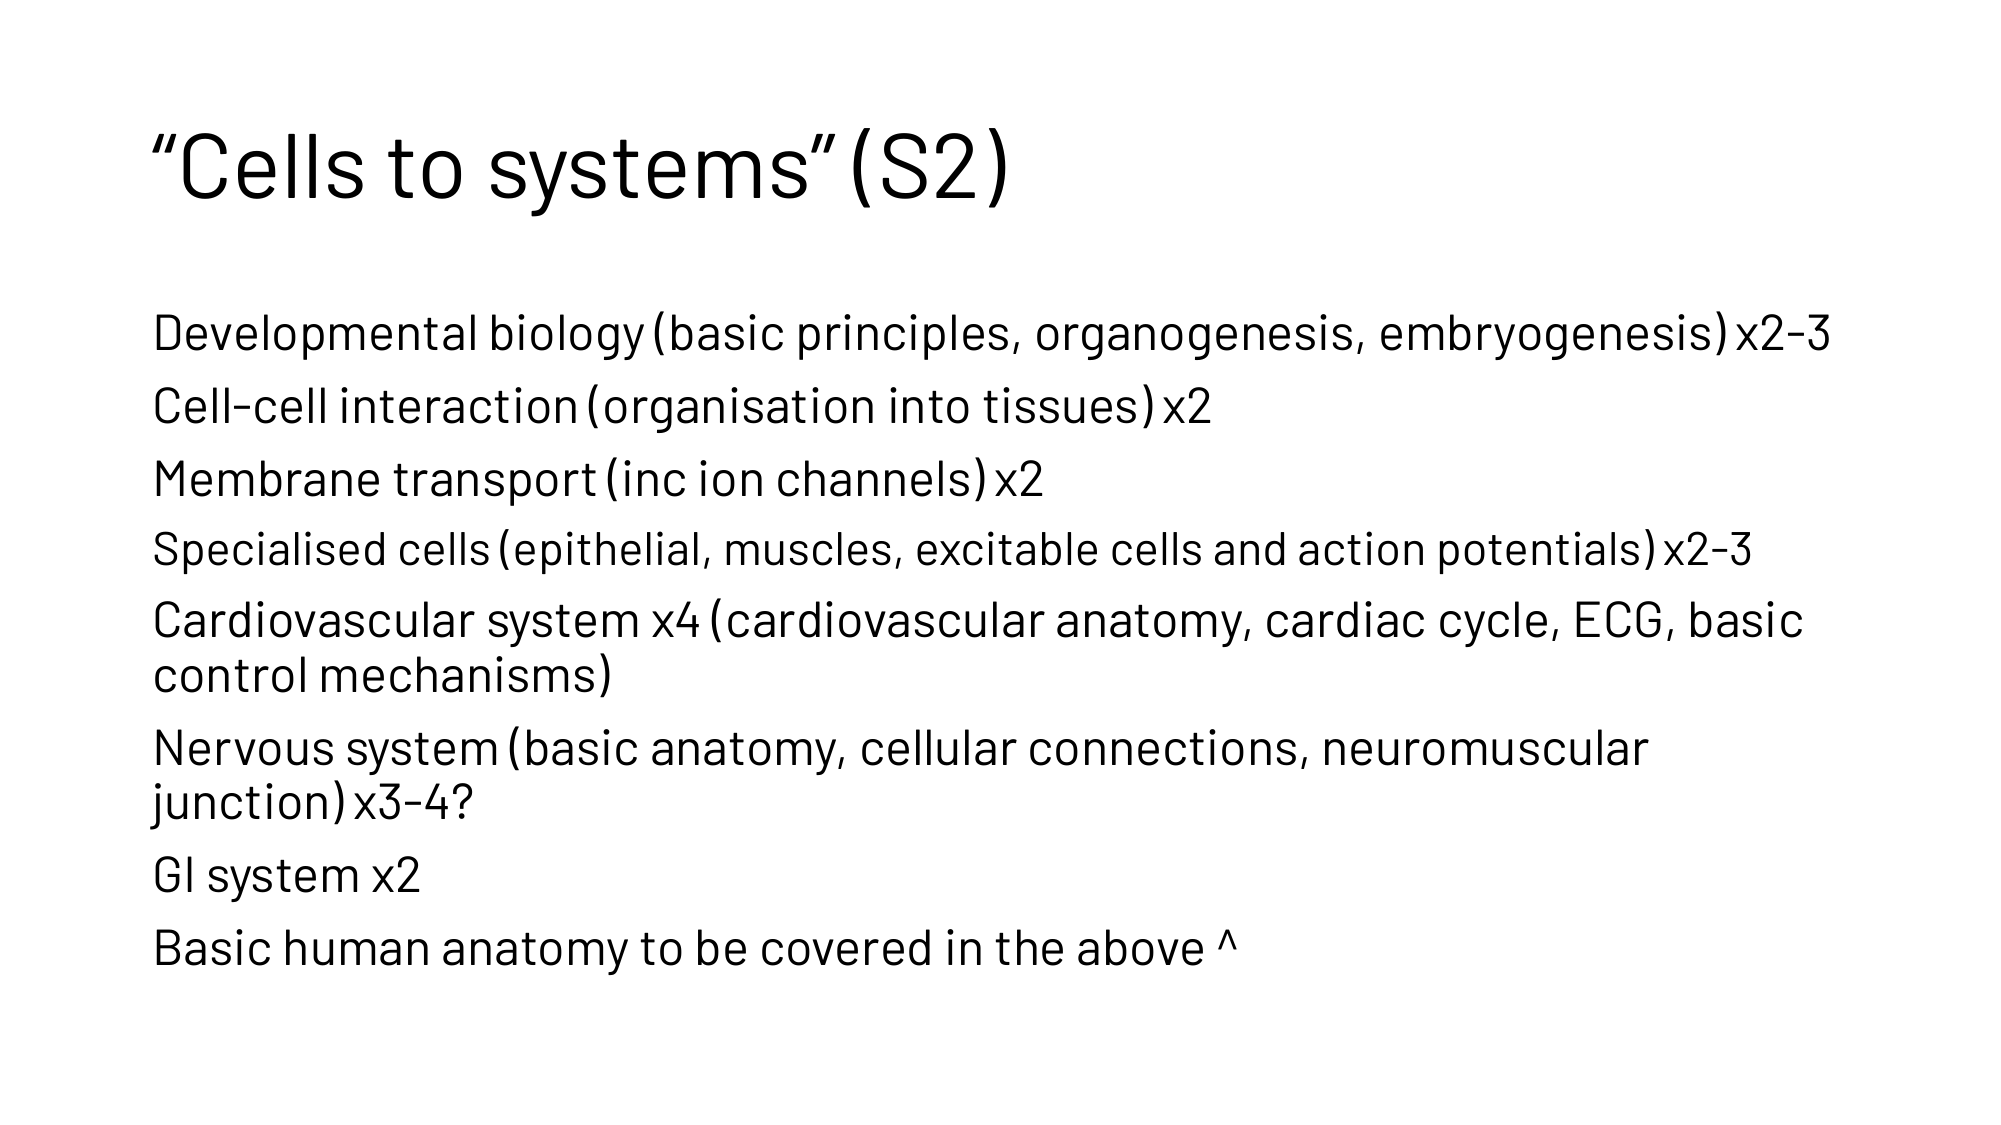

# “Cells to systems” (S2)
Developmental biology (basic principles, organogenesis, embryogenesis) x2-3
Cell-cell interaction (organisation into tissues) x2
Membrane transport (inc ion channels) x2
Specialised cells (epithelial, muscles, excitable cells and action potentials) x2-3
Cardiovascular system x4 (cardiovascular anatomy, cardiac cycle, ECG, basic control mechanisms)
Nervous system (basic anatomy, cellular connections, neuromuscular junction) x3-4?
GI system x2
Basic human anatomy to be covered in the above ^